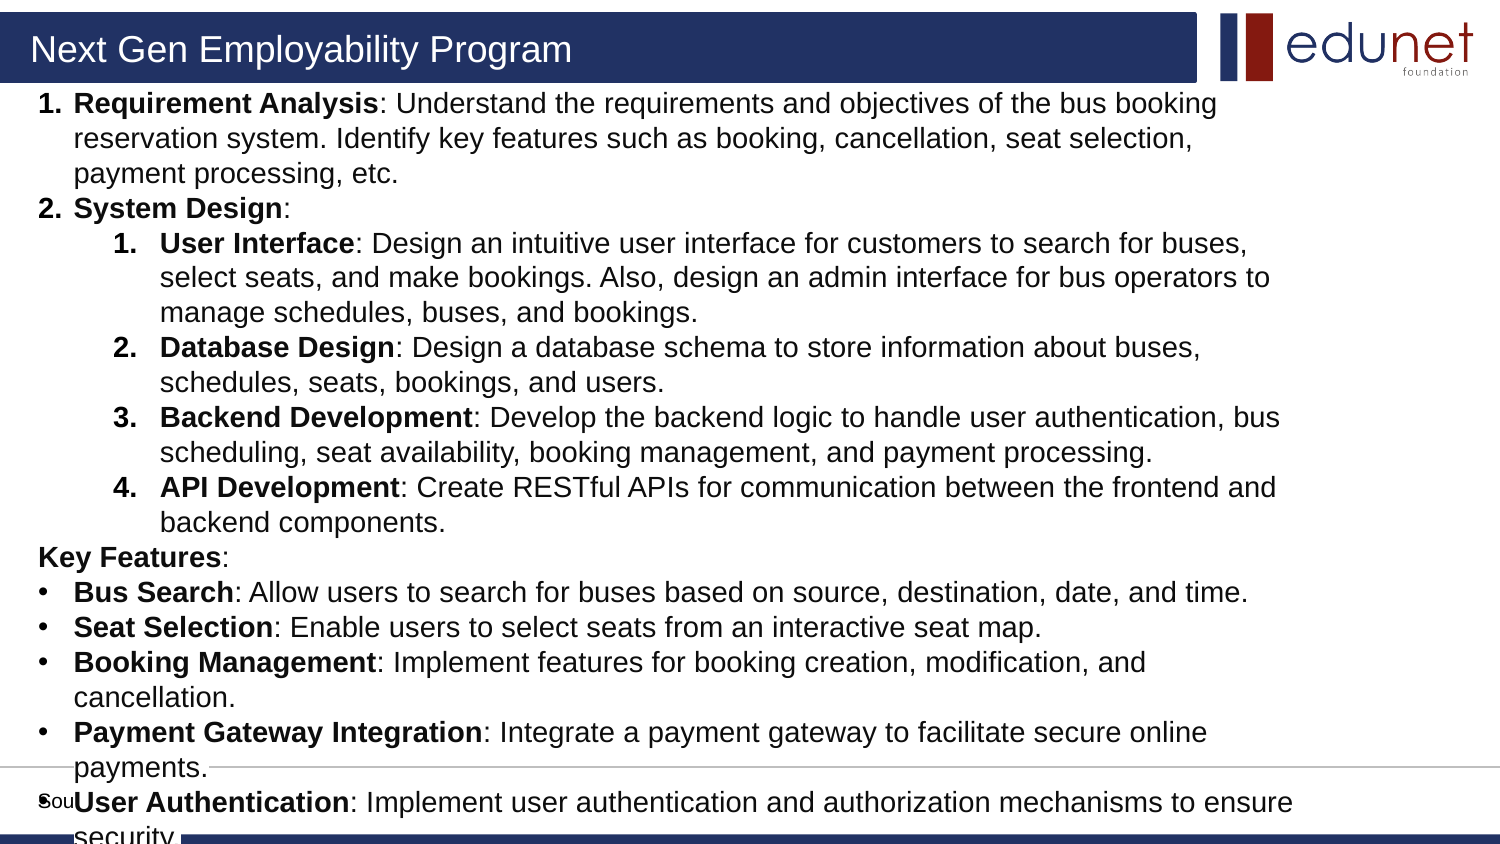

Requirement Analysis: Understand the requirements and objectives of the bus booking reservation system. Identify key features such as booking, cancellation, seat selection, payment processing, etc.
System Design:
User Interface: Design an intuitive user interface for customers to search for buses, select seats, and make bookings. Also, design an admin interface for bus operators to manage schedules, buses, and bookings.
Database Design: Design a database schema to store information about buses, schedules, seats, bookings, and users.
Backend Development: Develop the backend logic to handle user authentication, bus scheduling, seat availability, booking management, and payment processing.
API Development: Create RESTful APIs for communication between the frontend and backend components.
Key Features:
Bus Search: Allow users to search for buses based on source, destination, date, and time.
Seat Selection: Enable users to select seats from an interactive seat map.
Booking Management: Implement features for booking creation, modification, and cancellation.
Payment Gateway Integration: Integrate a payment gateway to facilitate secure online payments.
User Authentication: Implement user authentication and authorization mechanisms to ensure security.
Notifications: Send email or SMS notifications to users regarding booking confirmation, reminders, and updates.

Source :